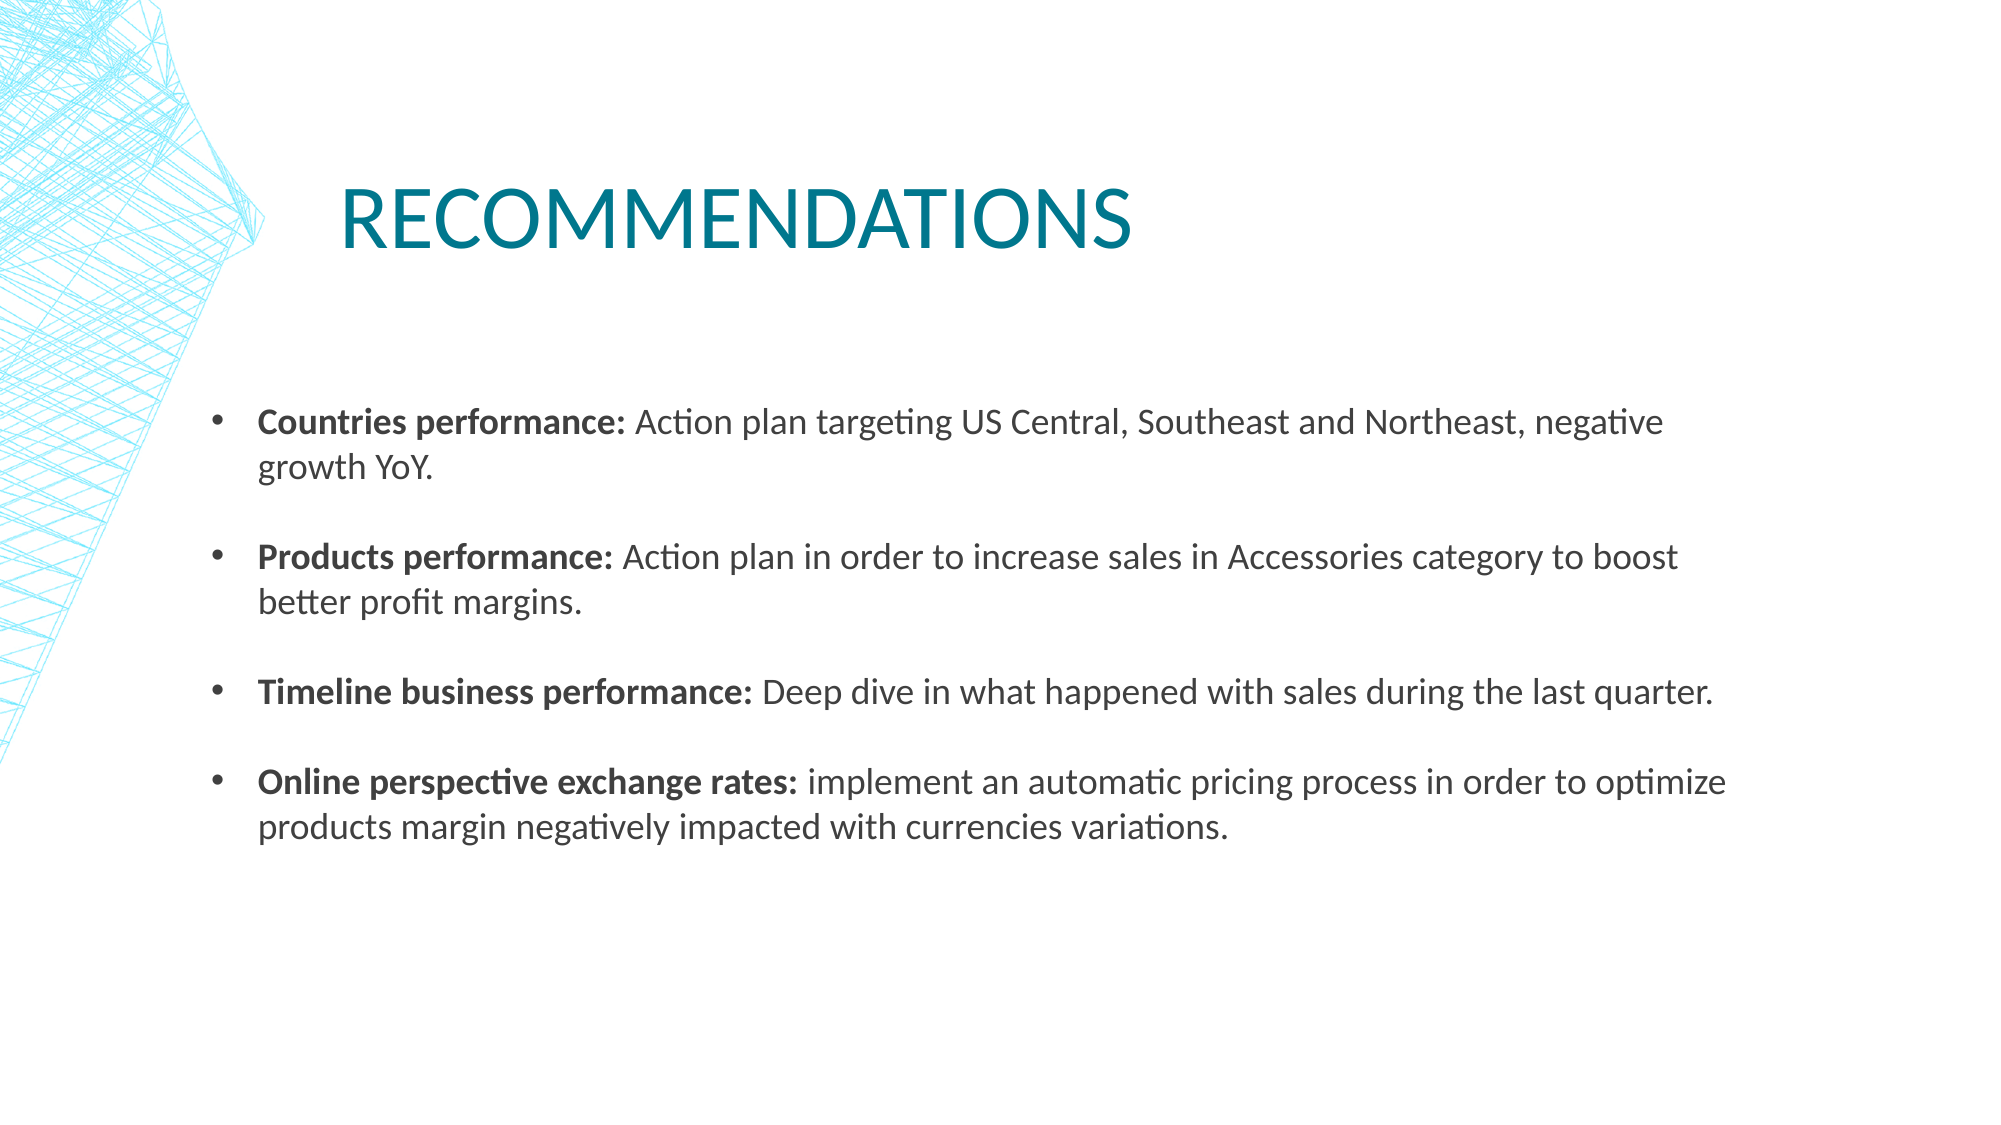

# Recommendations
Countries performance: Action plan targeting US Central, Southeast and Northeast, negative growth YoY.

Products performance: Action plan in order to increase sales in Accessories category to boost better profit margins.

Timeline business performance: Deep dive in what happened with sales during the last quarter.

Online perspective exchange rates: implement an automatic pricing process in order to optimize products margin negatively impacted with currencies variations.